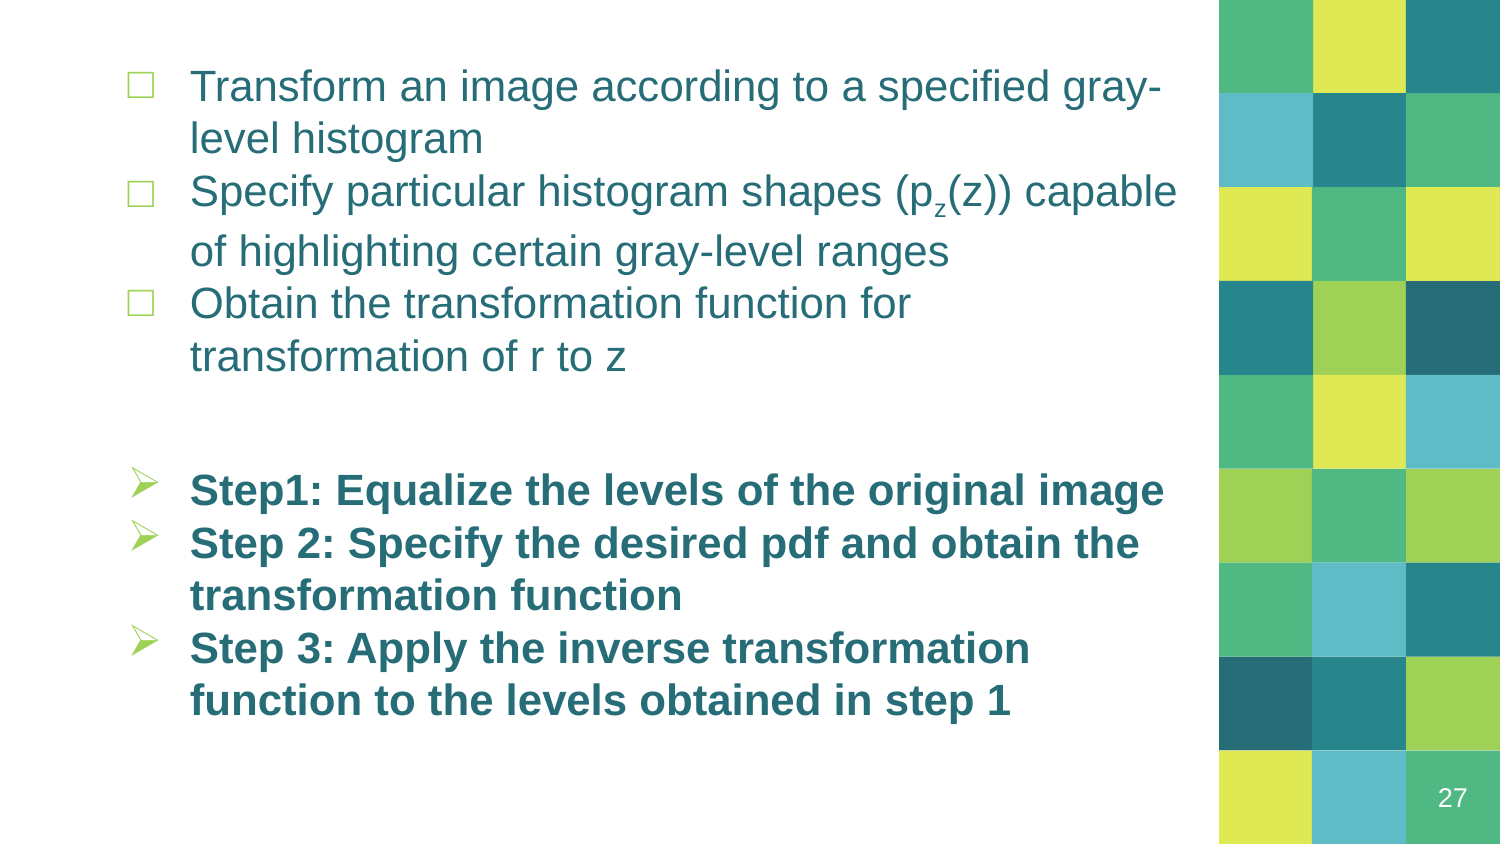

Transform an image according to a specified gray-level histogram
Specify particular histogram shapes (pz(z)) capable of highlighting certain gray-level ranges
Obtain the transformation function for transformation of r to z

Step1: Equalize the levels of the original image
Step 2: Specify the desired pdf and obtain the transformation function
Step 3: Apply the inverse transformation function to the levels obtained in step 1

27